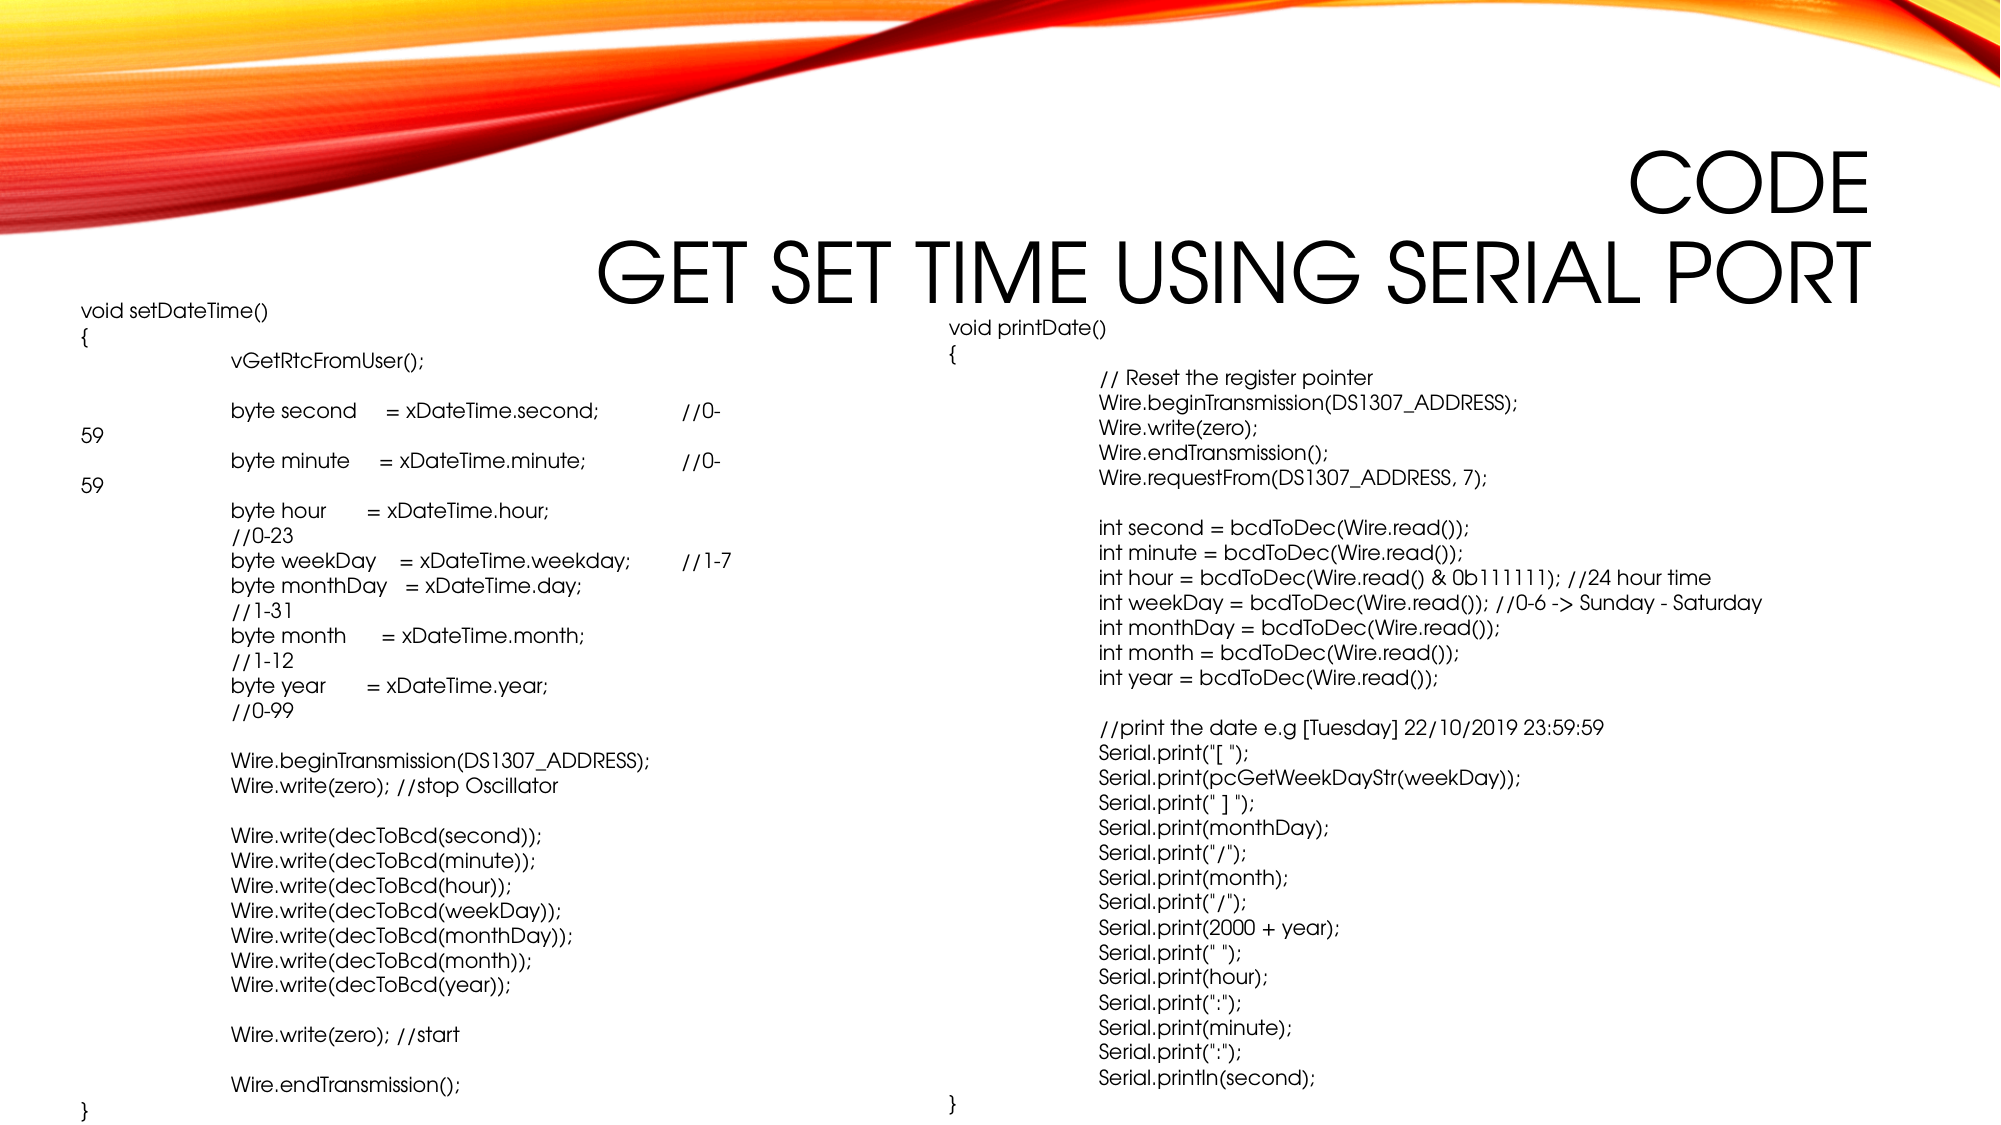

# Code Get SET Time Using serial port
void setDateTime()
{
	vGetRtcFromUser();

	byte second     = xDateTime.second;	//0-59
	byte minute     = xDateTime.minute;	//0-59
	byte hour       = xDateTime.hour;		//0-23
	byte weekDay    = xDateTime.weekday;	//1-7
	byte monthDay   = xDateTime.day;		//1-31
	byte month      = xDateTime.month;		//1-12
	byte year       = xDateTime.year;		//0-99

	Wire.beginTransmission(DS1307_ADDRESS);
	Wire.write(zero); //stop Oscillator

	Wire.write(decToBcd(second));
	Wire.write(decToBcd(minute));
	Wire.write(decToBcd(hour));
	Wire.write(decToBcd(weekDay));
	Wire.write(decToBcd(monthDay));
	Wire.write(decToBcd(month));
	Wire.write(decToBcd(year));

	Wire.write(zero); //start

	Wire.endTransmission();
}
void printDate()
{
	// Reset the register pointer
	Wire.beginTransmission(DS1307_ADDRESS);
	Wire.write(zero);
	Wire.endTransmission();
	Wire.requestFrom(DS1307_ADDRESS, 7);

	int second = bcdToDec(Wire.read());
	int minute = bcdToDec(Wire.read());
	int hour = bcdToDec(Wire.read() & 0b111111); //24 hour time
	int weekDay = bcdToDec(Wire.read()); //0-6 -> Sunday - Saturday
	int monthDay = bcdToDec(Wire.read());
	int month = bcdToDec(Wire.read());
	int year = bcdToDec(Wire.read());

	//print the date e.g [Tuesday] 22/10/2019 23:59:59
	Serial.print("[ ");
	Serial.print(pcGetWeekDayStr(weekDay));
	Serial.print(" ] ");
	Serial.print(monthDay);
	Serial.print("/");
	Serial.print(month);
	Serial.print("/");
	Serial.print(2000 + year);
	Serial.print(" ");
	Serial.print(hour);
	Serial.print(":");
	Serial.print(minute);
	Serial.print(":");
	Serial.println(second);
}